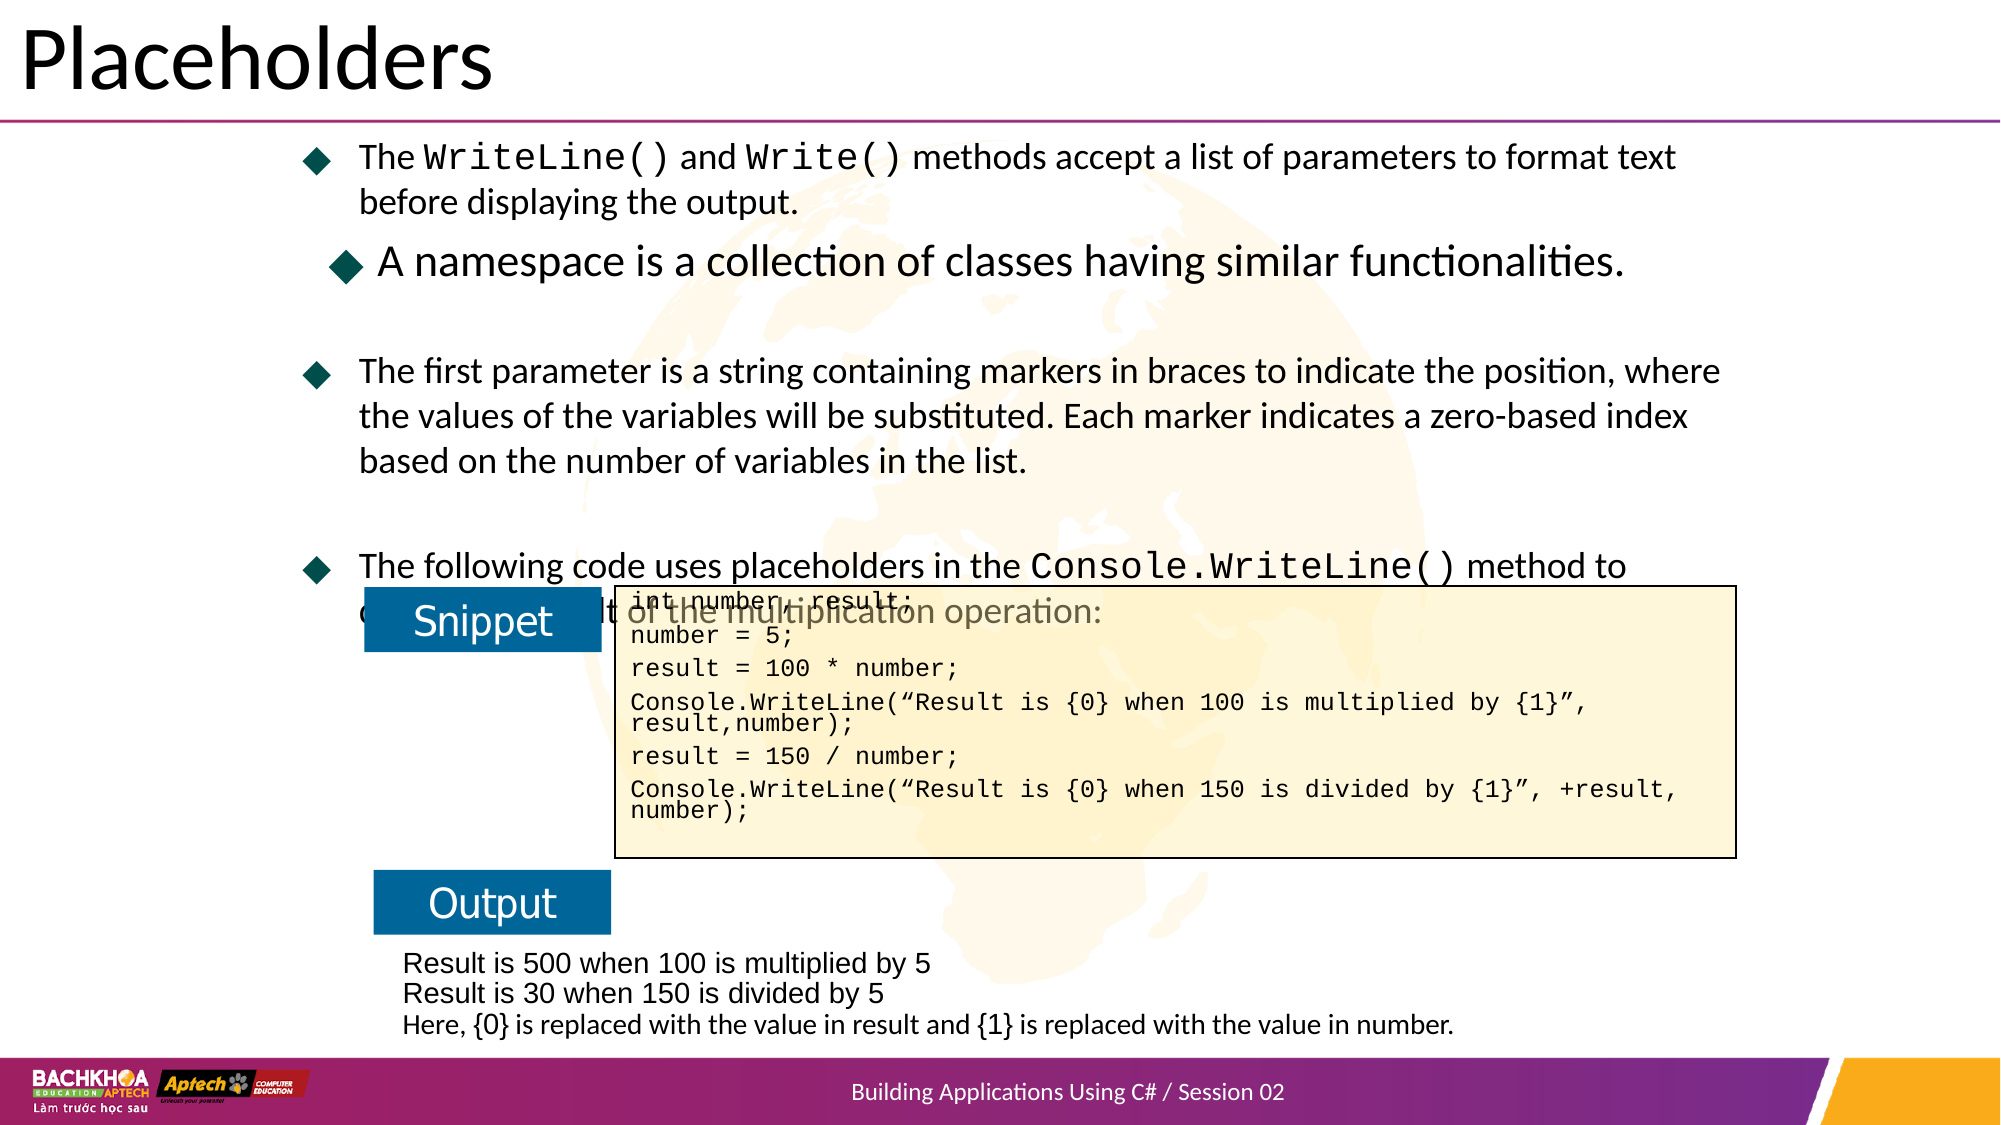

# Placeholders
The WriteLine() and Write() methods accept a list of parameters to format text before displaying the output.
A namespace is a collection of classes having similar functionalities.

The first parameter is a string containing markers in braces to indicate the position, where the values of the variables will be substituted. Each marker indicates a zero-based index based on the number of variables in the list.

The following code uses placeholders in the Console.WriteLine() method to display the result of the multiplication operation:

int number, result;
number = 5;
result = 100 * number;
Console.WriteLine(“Result is {0} when 100 is multiplied by {1}”, result,number);
result = 150 / number;
Console.WriteLine(“Result is {0} when 150 is divided by {1}”, +result, number);

Snippet
Output
Result is 500 when 100 is multiplied by 5
Result is 30 when 150 is divided by 5
Here, {0} is replaced with the value in result and {1} is replaced with the value in number.
Building Applications Using C# / Session 02